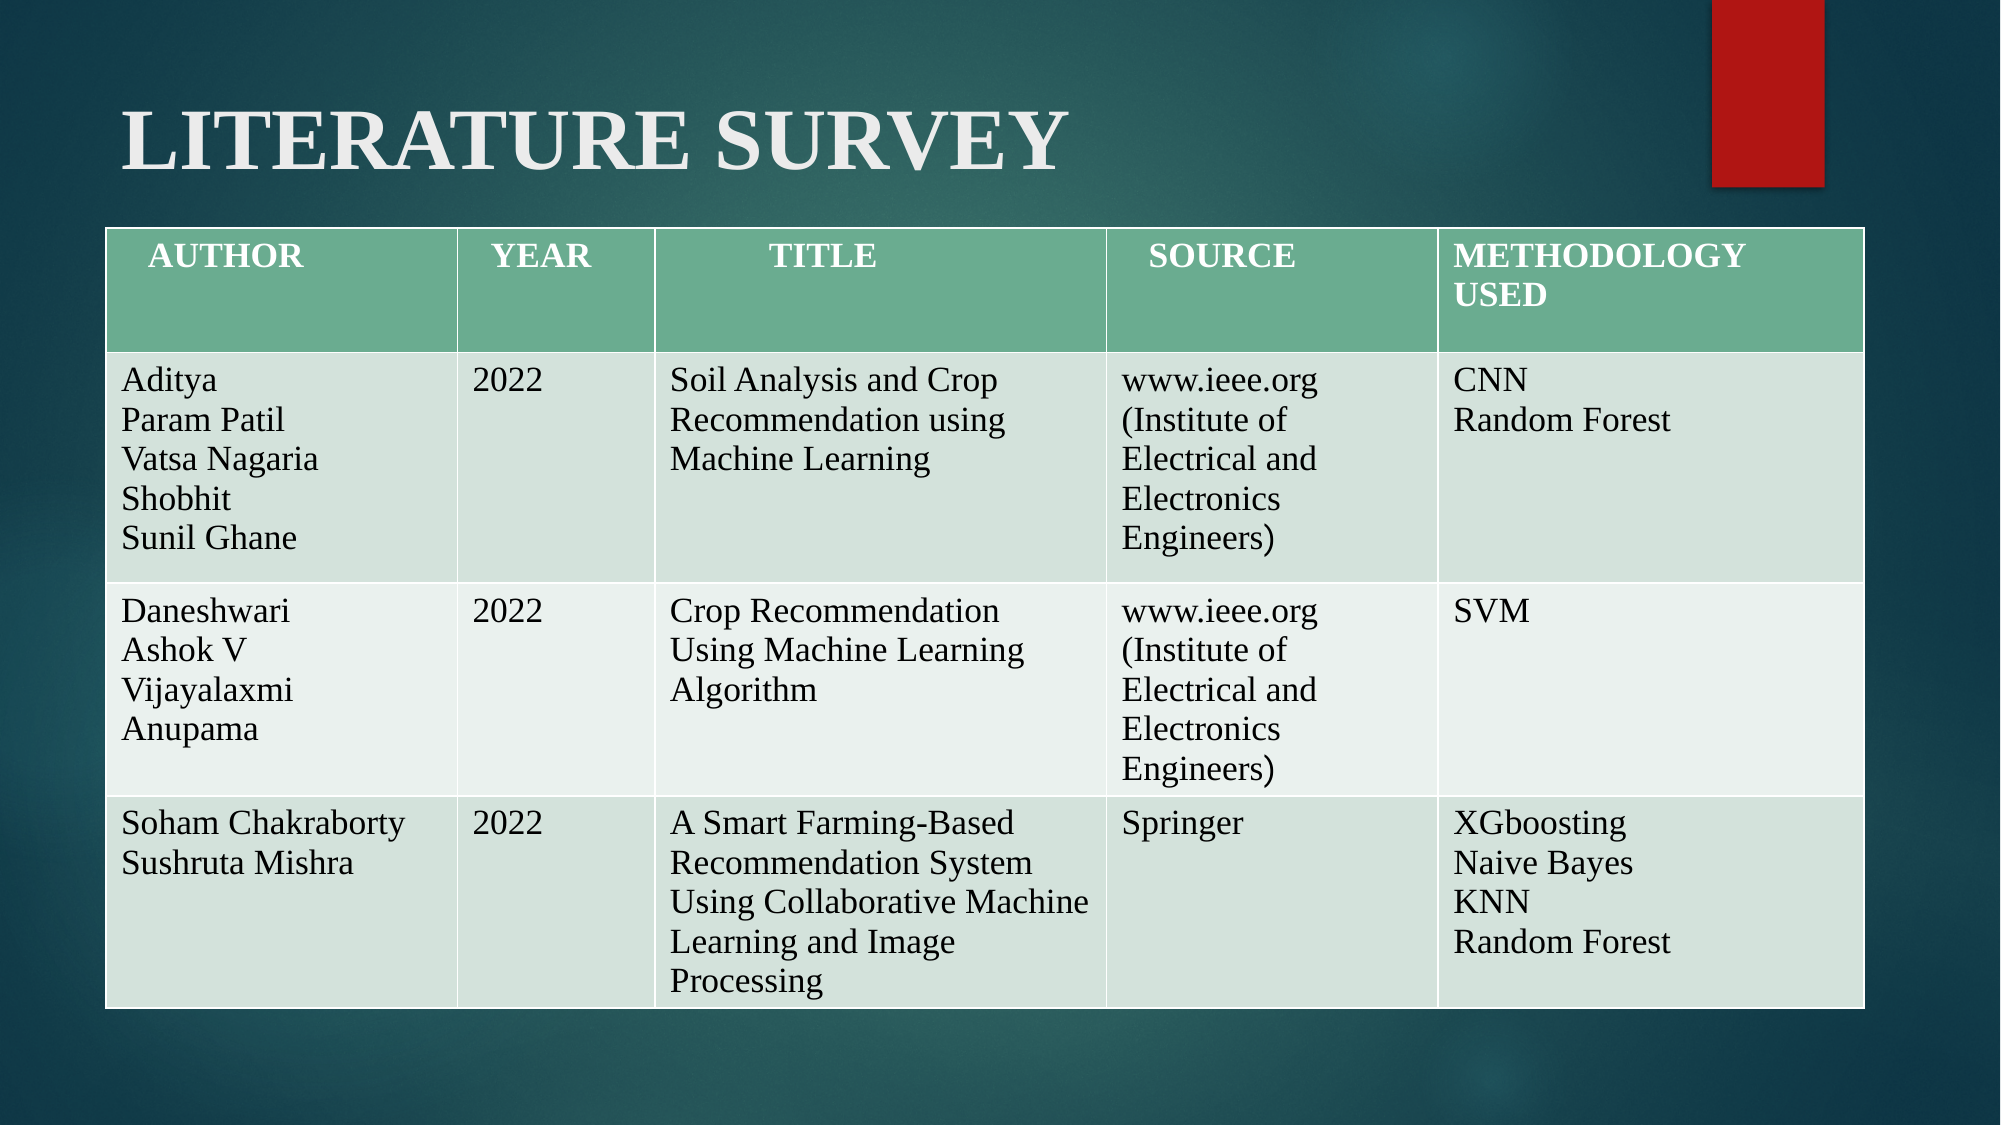

# LITERATURE SURVEY
| AUTHOR | YEAR | TITLE | SOURCE | METHODOLOGY USED |
| --- | --- | --- | --- | --- |
| Aditya Param Patil Vatsa Nagaria Shobhit Sunil Ghane | 2022 | Soil Analysis and Crop Recommendation using Machine Learning | www.ieee.org (Institute of Electrical and Electronics Engineers) | CNN Random Forest |
| Daneshwari Ashok V Vijayalaxmi Anupama | 2022 | Crop Recommendation Using Machine Learning Algorithm | www.ieee.org (Institute of Electrical and Electronics Engineers) | SVM |
| Soham Chakraborty Sushruta Mishra | 2022 | A Smart Farming-Based Recommendation System Using Collaborative Machine Learning and Image Processing | Springer | XGboosting Naive Bayes KNN Random Forest |